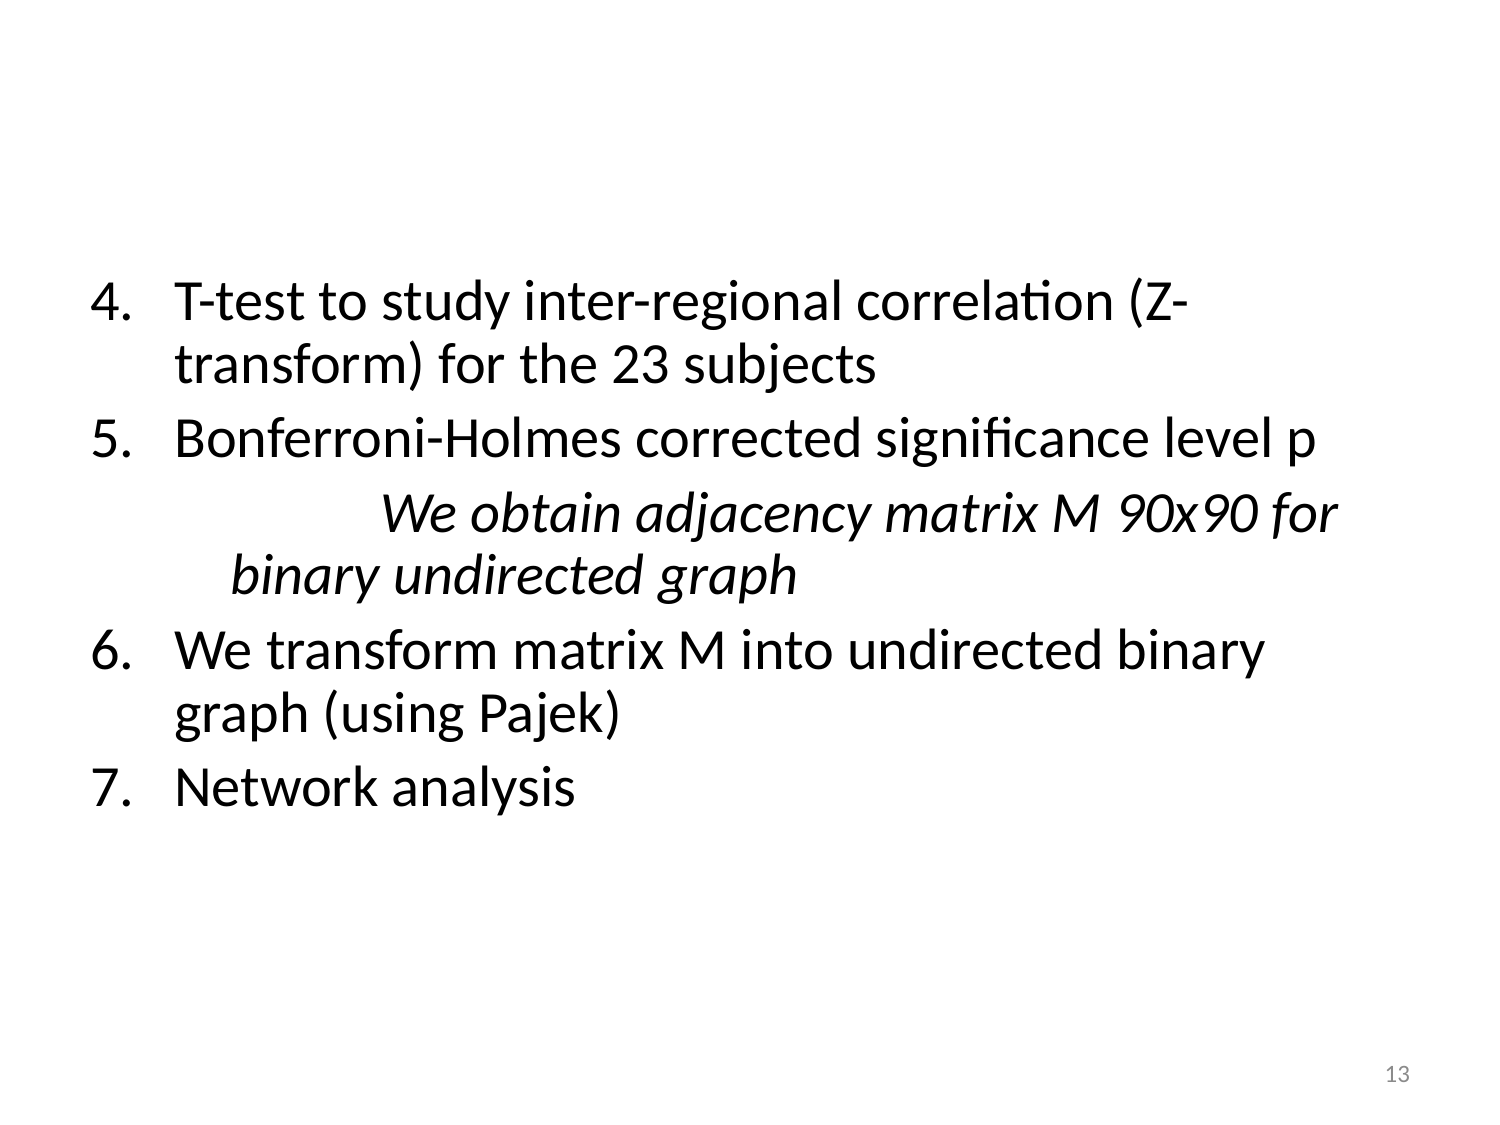

#
T-test to study inter-regional correlation (Z-transform) for the 23 subjects
Bonferroni-Holmes corrected significance level p
	We obtain adjacency matrix M 90x90 for binary undirected graph
We transform matrix M into undirected binary graph (using Pajek)
Network analysis

13